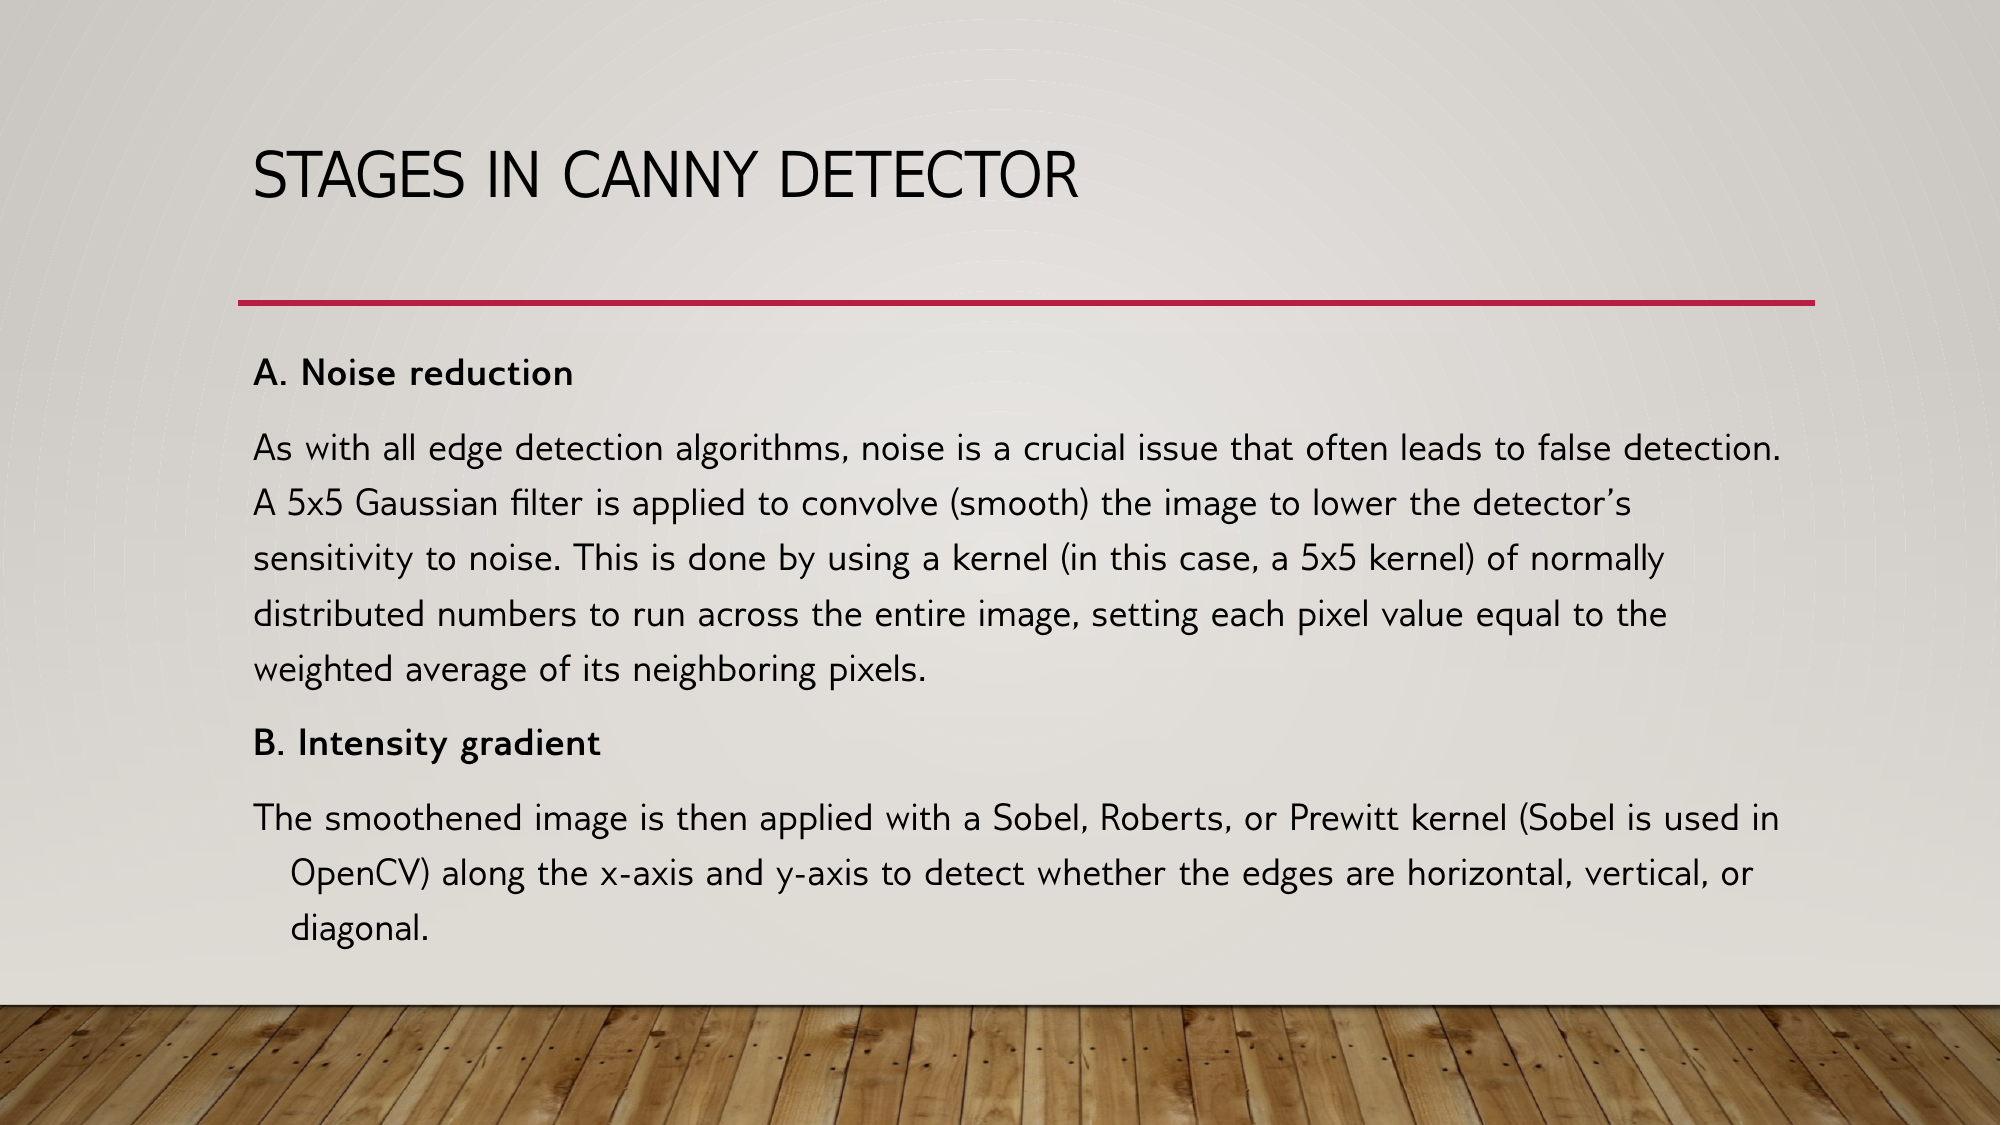

# STAGES IN CANNY DETECTOR
A. Noise reduction
As with all edge detection algorithms, noise is a crucial issue that often leads to false detection. A 5x5 Gaussian filter is applied to convolve (smooth) the image to lower the detector’s sensitivity to noise. This is done by using a kernel (in this case, a 5x5 kernel) of normally distributed numbers to run across the entire image, setting each pixel value equal to the weighted average of its neighboring pixels.
B. Intensity gradient
The smoothened image is then applied with a Sobel, Roberts, or Prewitt kernel (Sobel is used in OpenCV) along the x-axis and y-axis to detect whether the edges are horizontal, vertical, or diagonal.